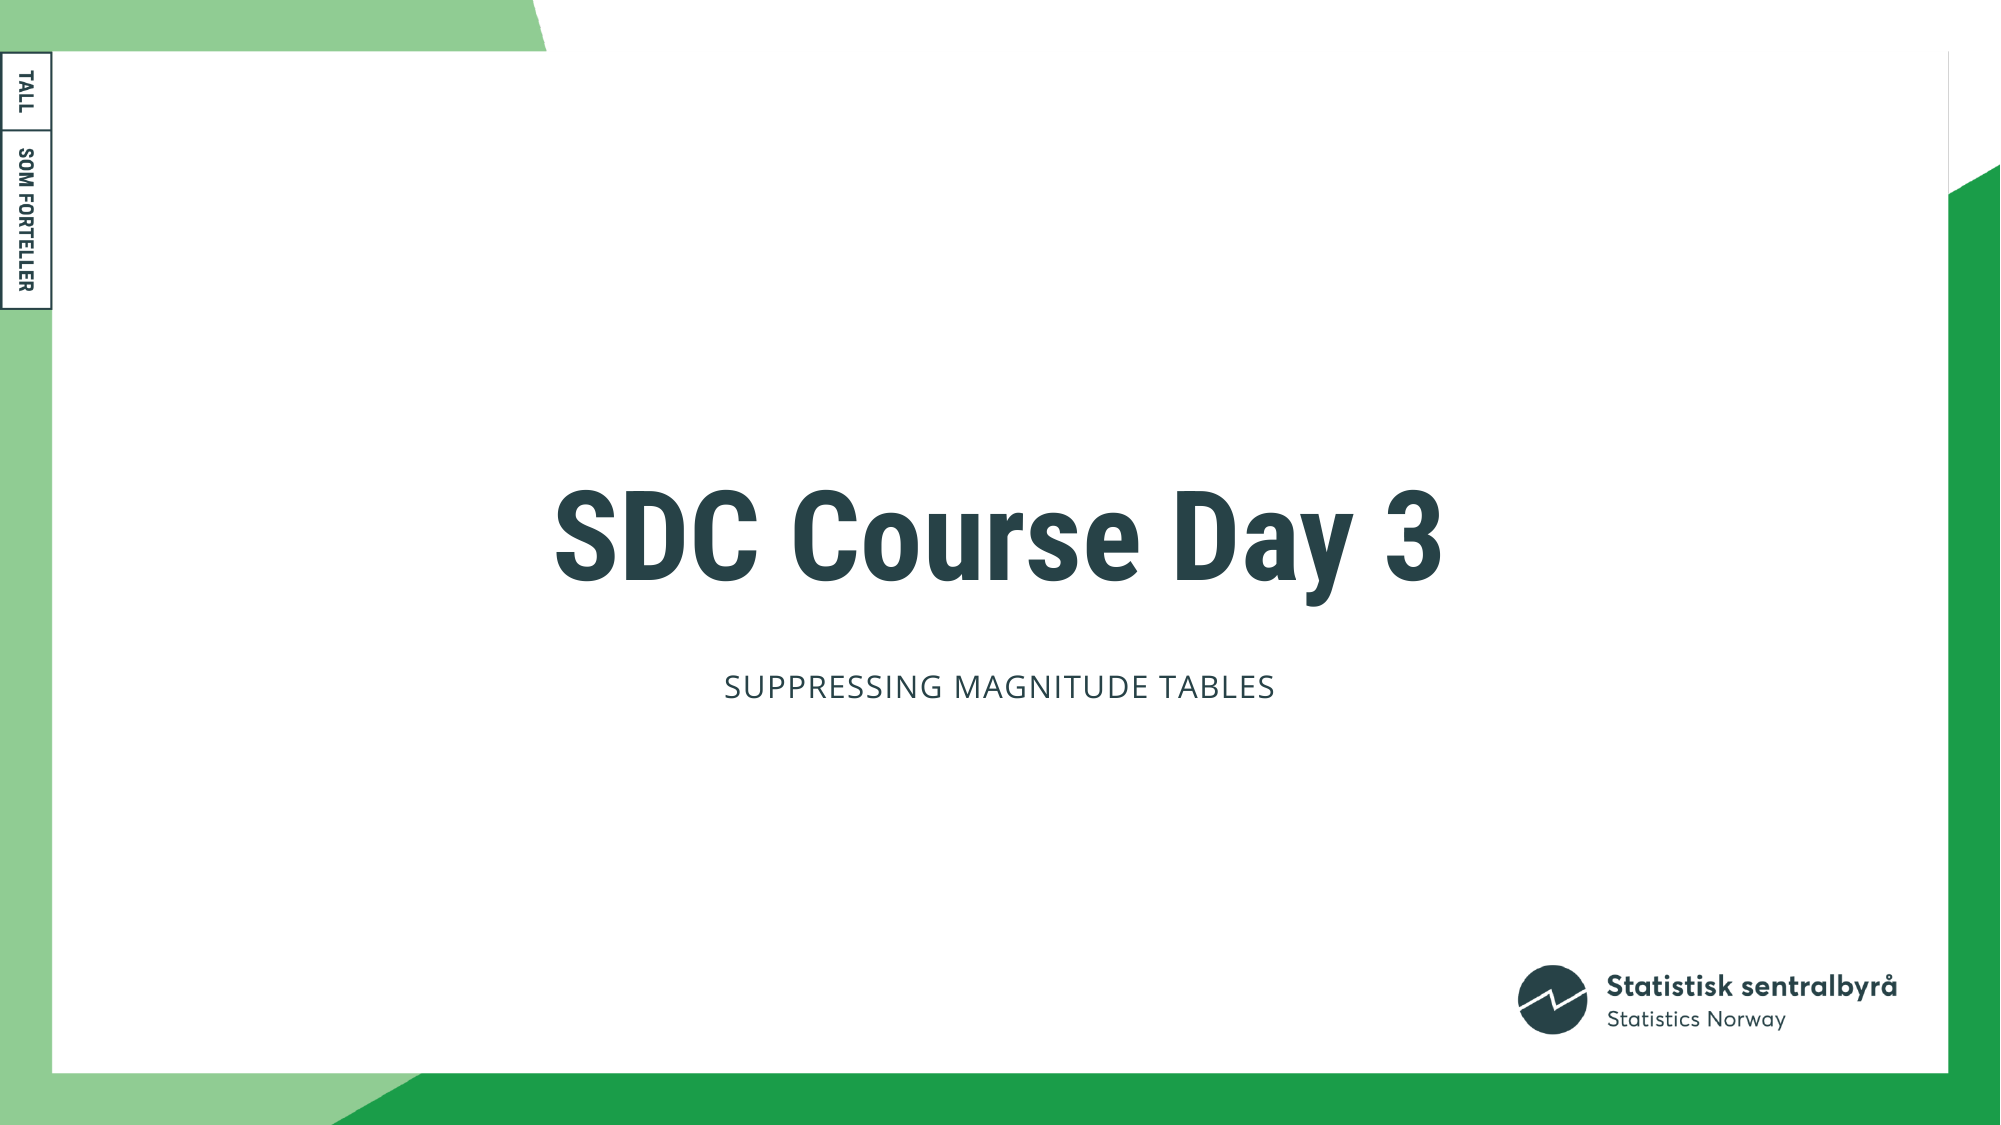

# SDC Course Day 3
Suppressing magnitude tables